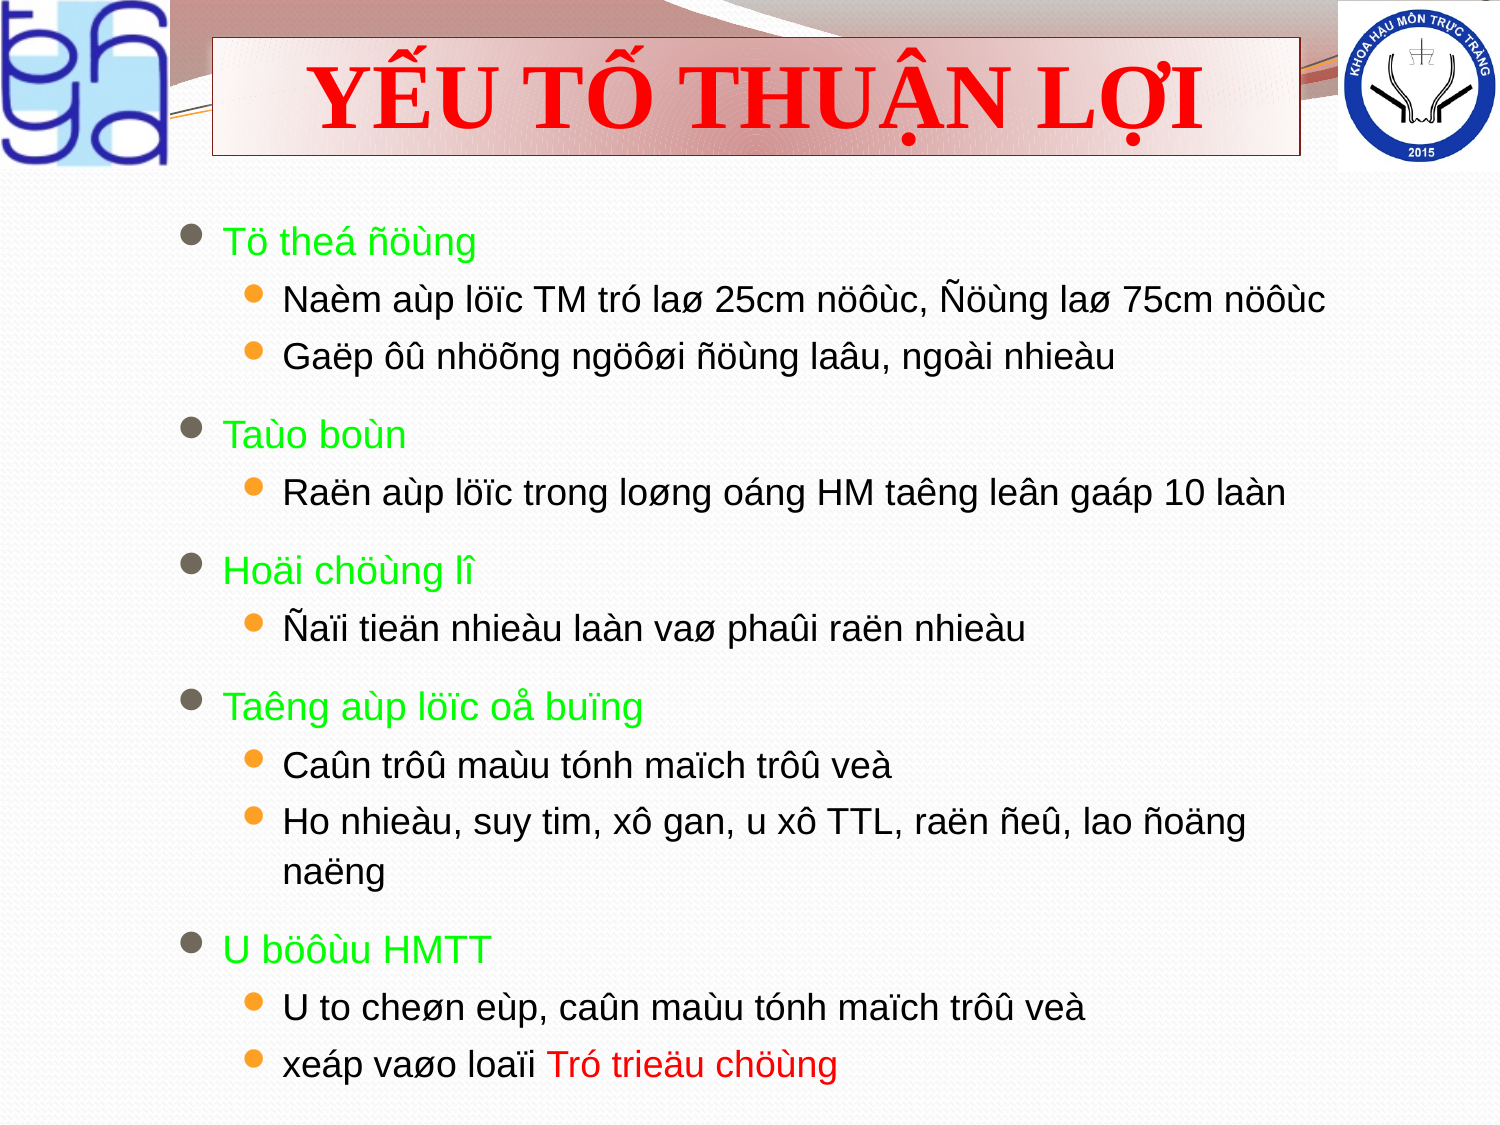

YẾU TỐ THUẬN LỢI
Tö theá ñöùng
Naèm aùp löïc TM tró laø 25cm nöôùc, Ñöùng laø 75cm nöôùc
Gaëp ôû nhöõng ngöôøi ñöùng laâu, ngoài nhieàu
Taùo boùn
Raën aùp löïc trong loøng oáng HM taêng leân gaáp 10 laàn
Hoäi chöùng lî
Ñaïi tieän nhieàu laàn vaø phaûi raën nhieàu
Taêng aùp löïc oå buïng
Caûn trôû maùu tónh maïch trôû veà
Ho nhieàu, suy tim, xô gan, u xô TTL, raën ñeû, lao ñoäng naëng
U böôùu HMTT
U to cheøn eùp, caûn maùu tónh maïch trôû veà
xeáp vaøo loaïi Tró trieäu chöùng